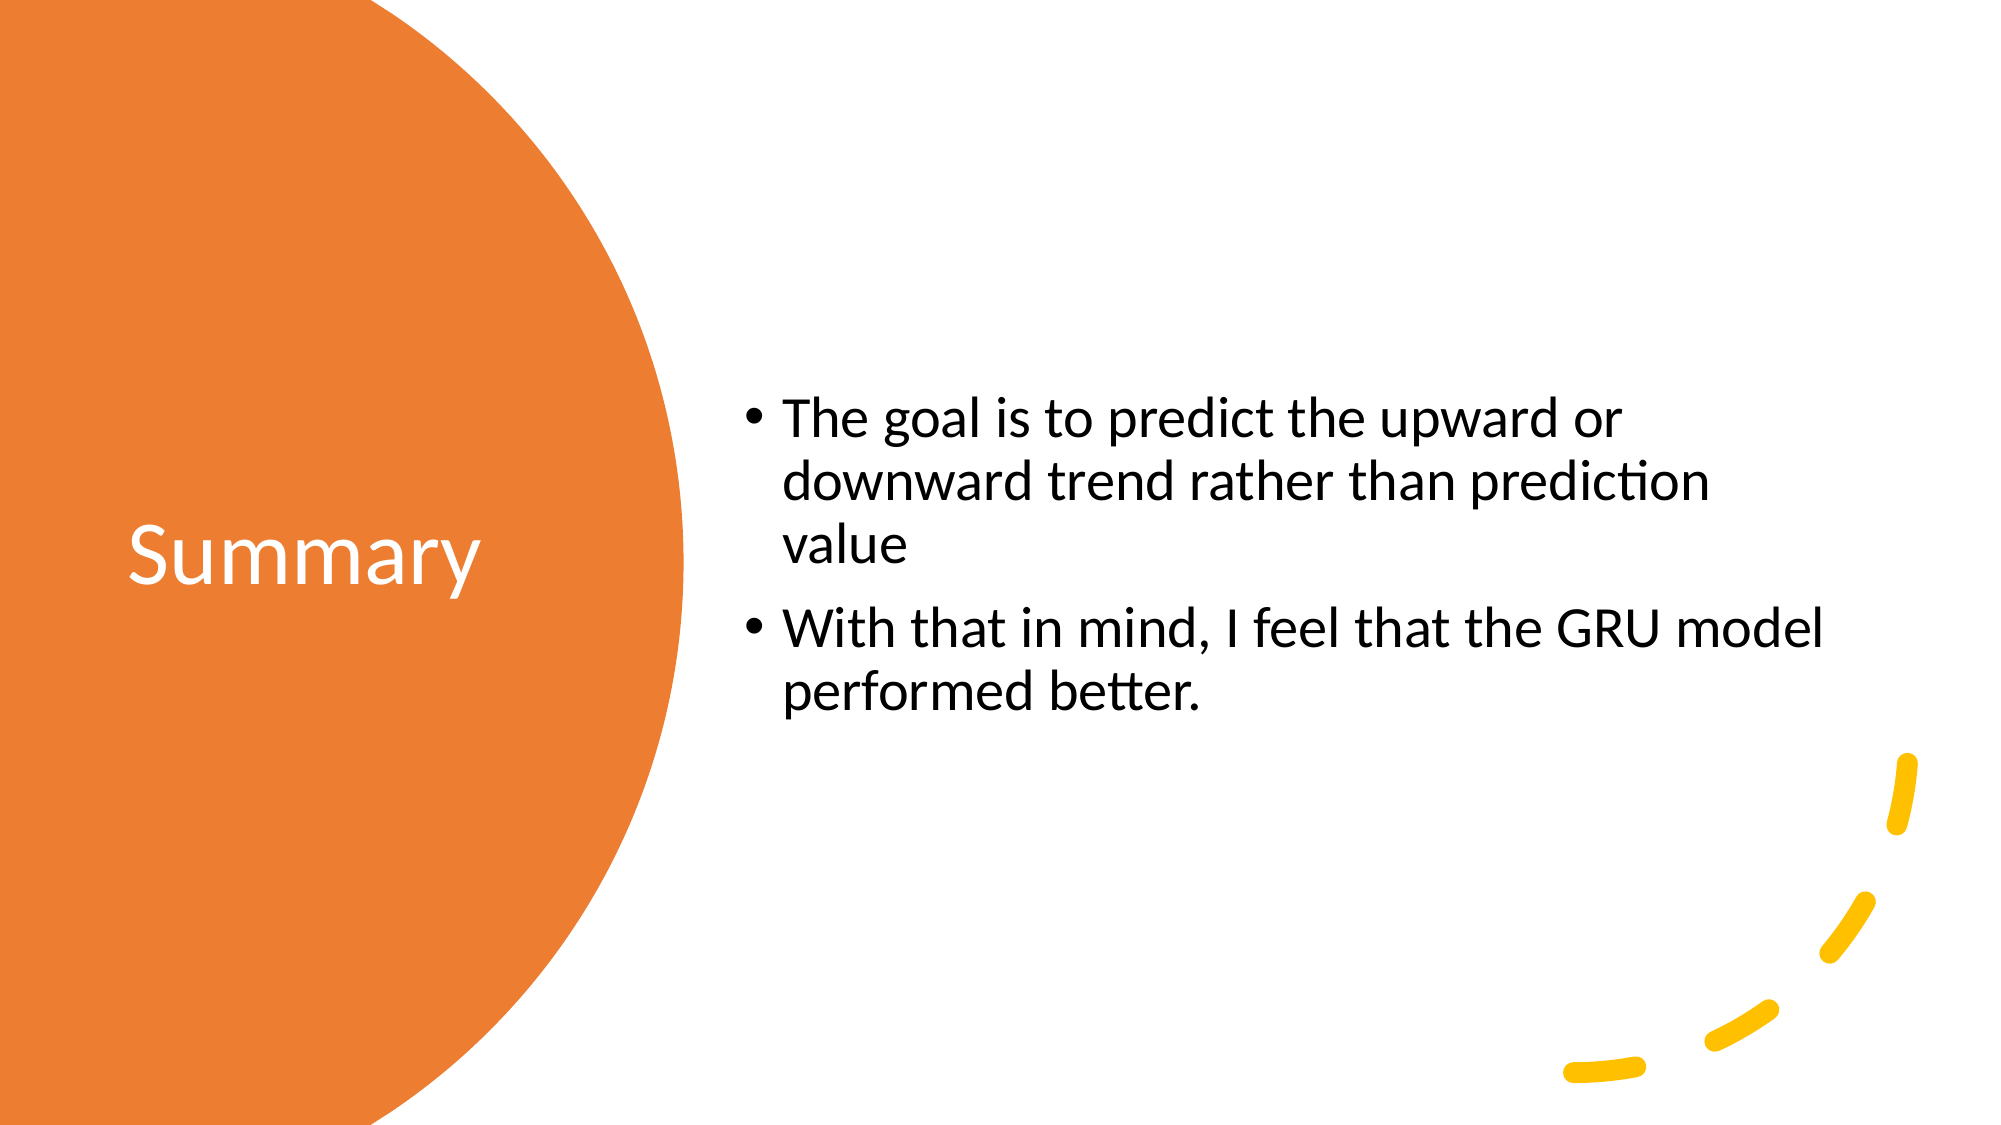

The goal is to predict the upward or downward trend rather than prediction value
With that in mind, I feel that the GRU model performed better.
# Summary